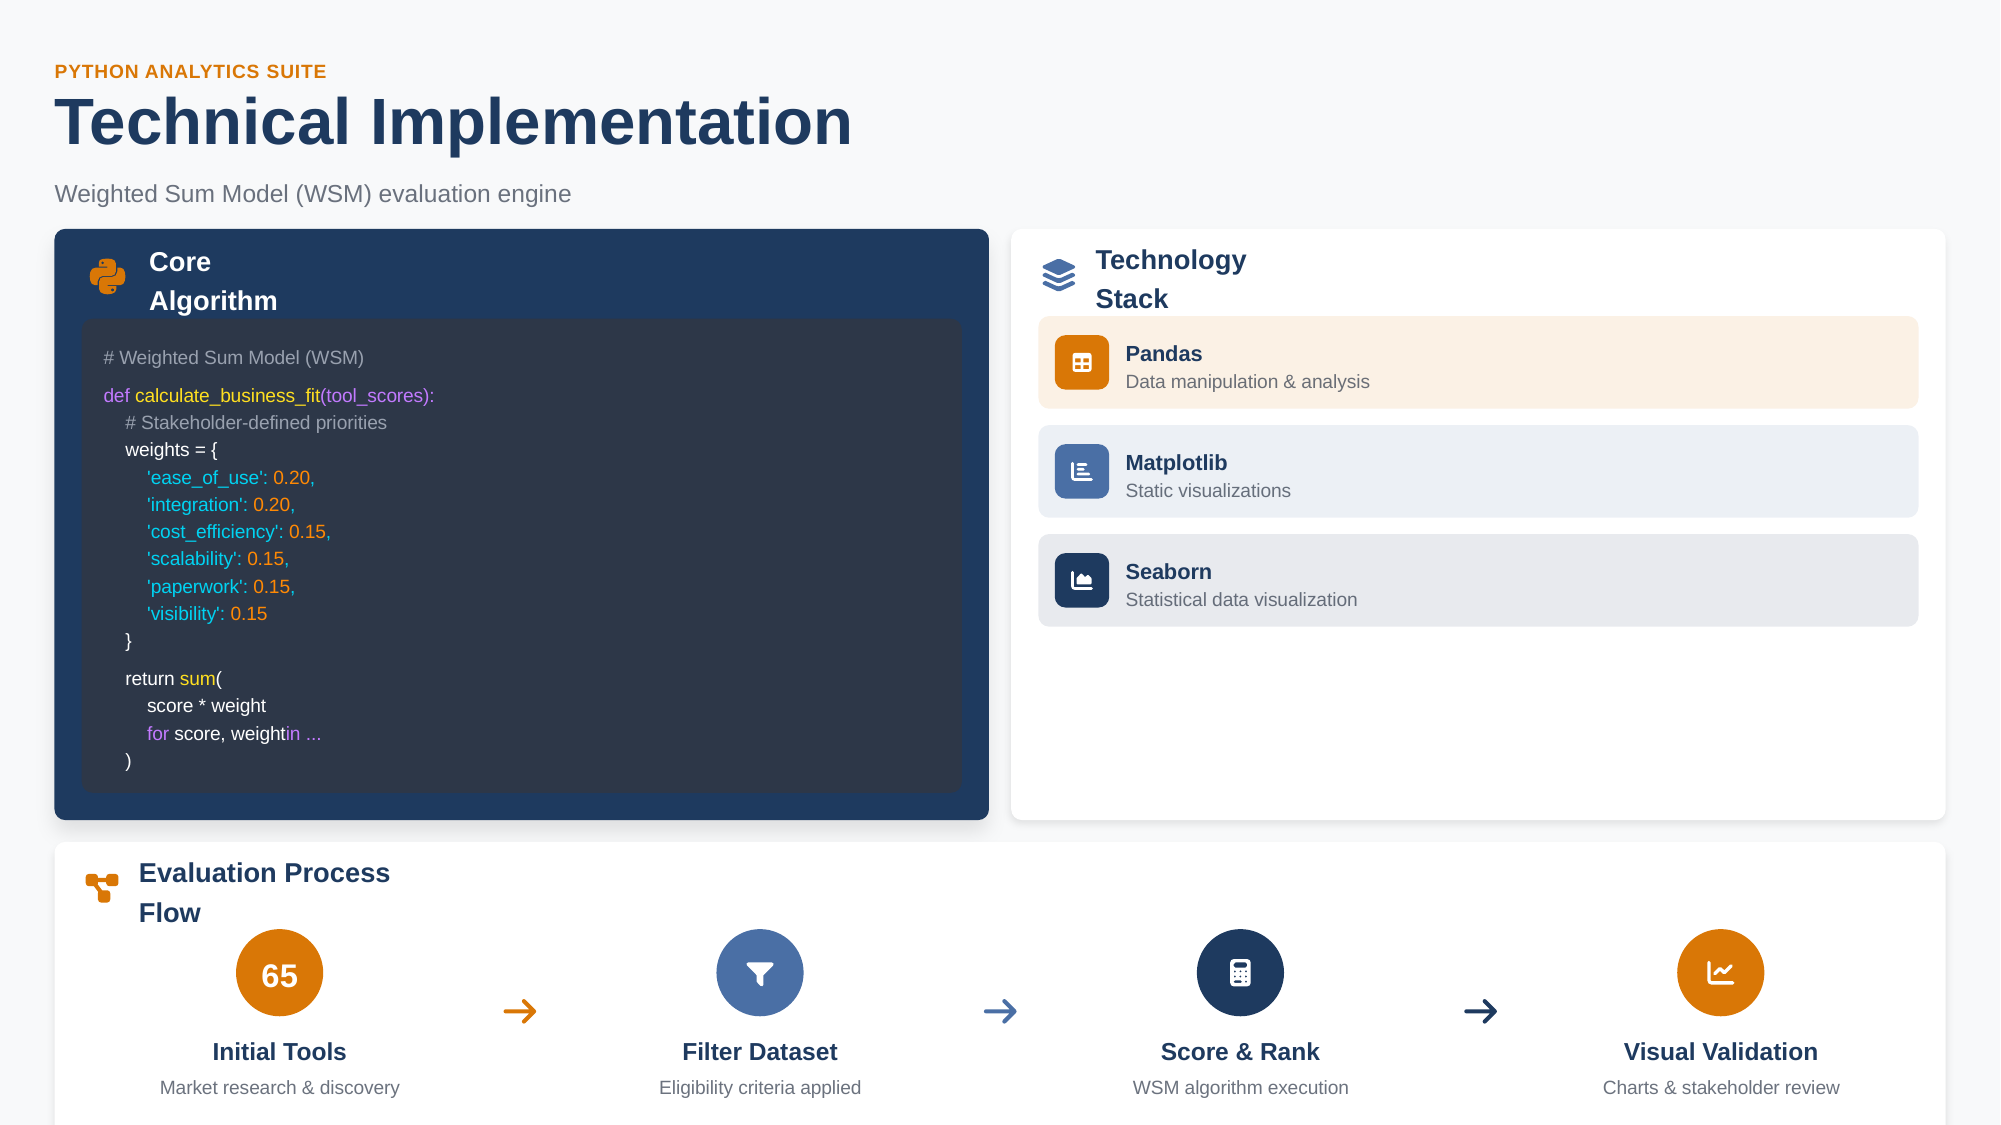

PYTHON ANALYTICS SUITE
Technical Implementation
Weighted Sum Model (WSM) evaluation engine

Technology Stack
Core Algorithm

Pandas

# Weighted Sum Model (WSM)

Data manipulation & analysis
def calculate_business_fit(tool_scores):
# Stakeholder-defined priorities

weights = {
Matplotlib

'ease_of_use': 0.20,

Static visualizations
'integration': 0.20,
'cost_efficiency': 0.15,

'scalability': 0.15,
Seaborn

'paperwork': 0.15,

Statistical data visualization
'visibility': 0.15
}
return sum(
score * weight
for score, weightin ...
)

Evaluation Process Flow

65

Initial Tools
Filter Dataset
Score & Rank
Visual Validation
Market research & discovery
Eligibility criteria applied
WSM algorithm execution
Charts & stakeholder review